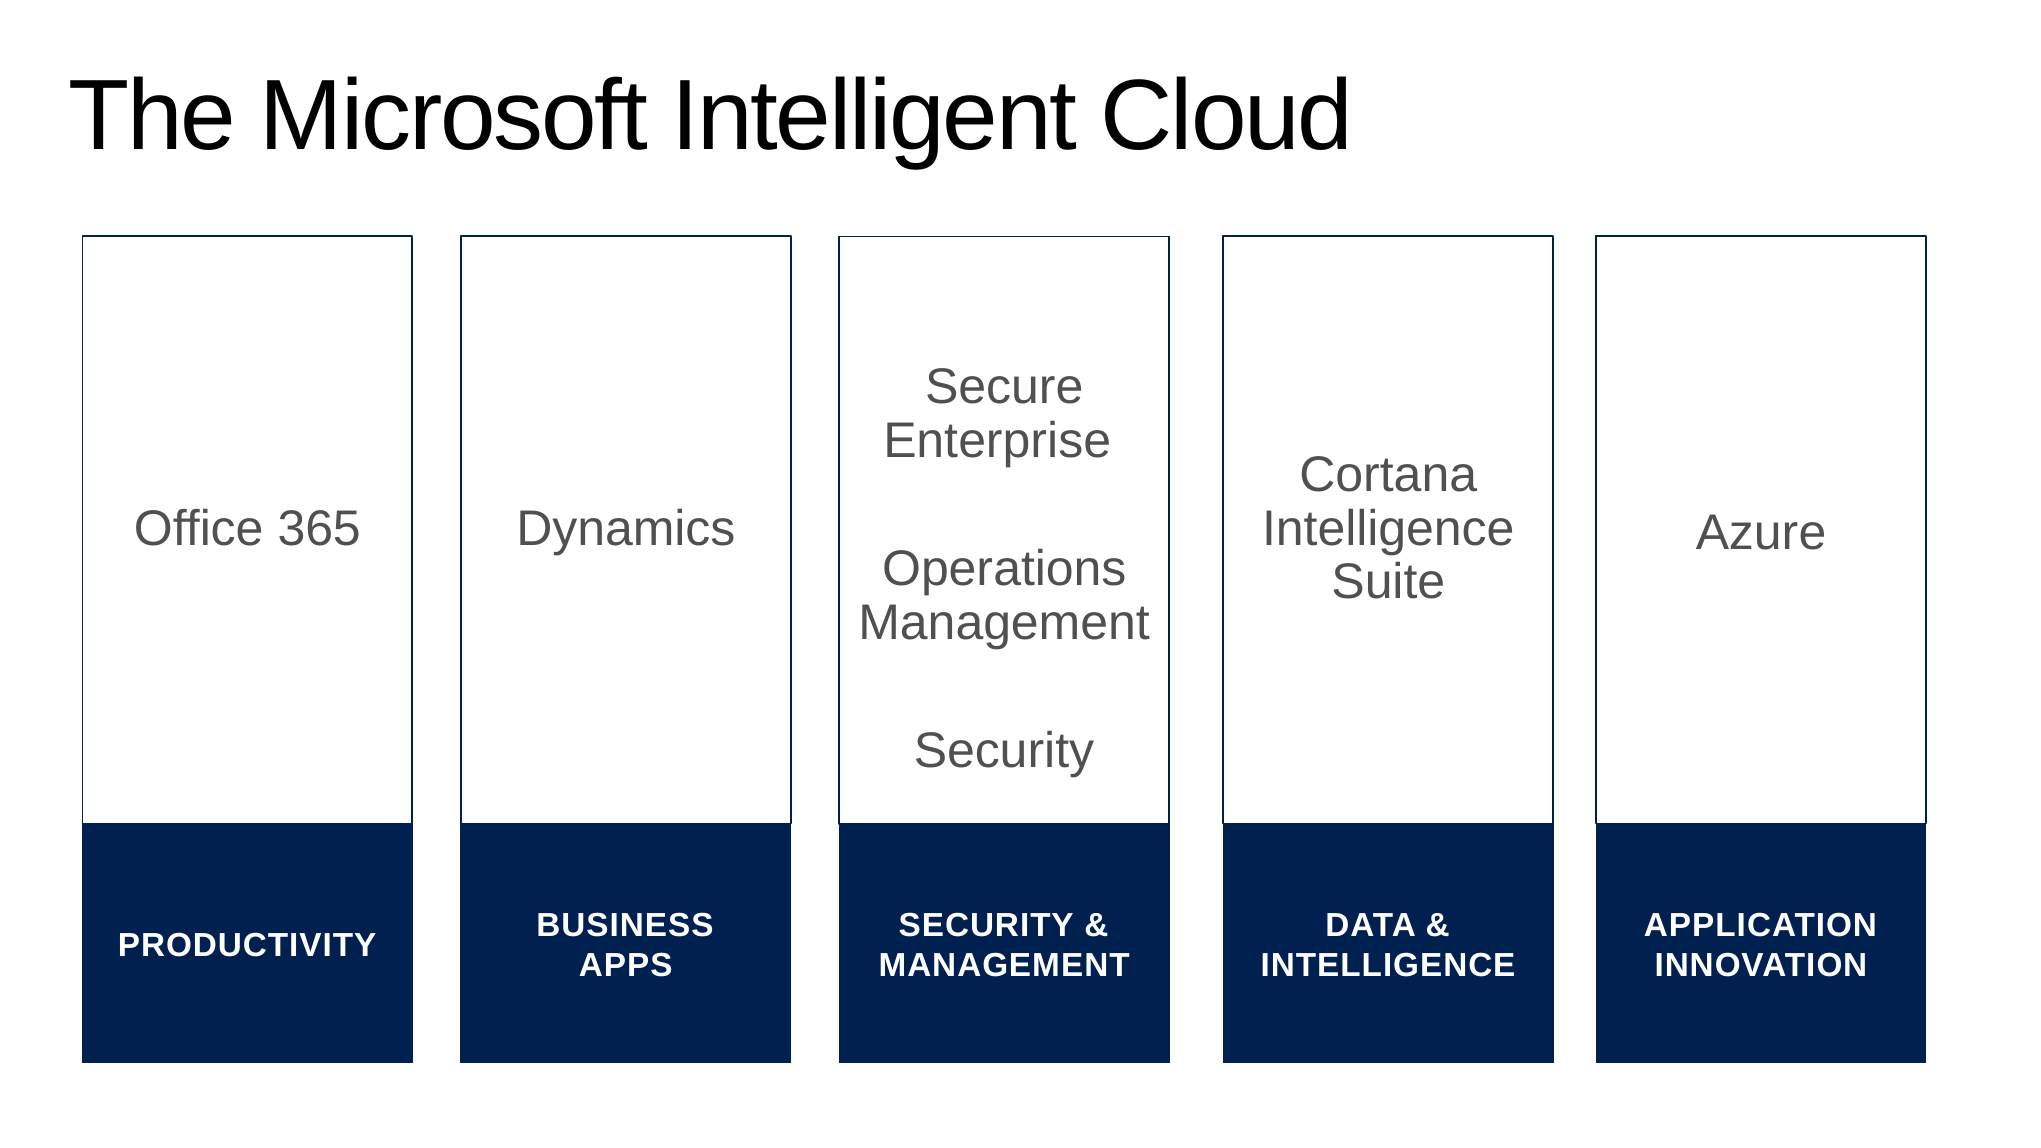

# The Microsoft Intelligent Cloud

Office 365
PRODUCTIVITY

Dynamics
BUSINESS
APPS

Cortana Intelligence Suite
DATA &
INTELLIGENCE

Azure
APPLICATION
INNOVATION

Secure Enterprise

Operations Management

Security
SECURITY &
MANAGEMENT